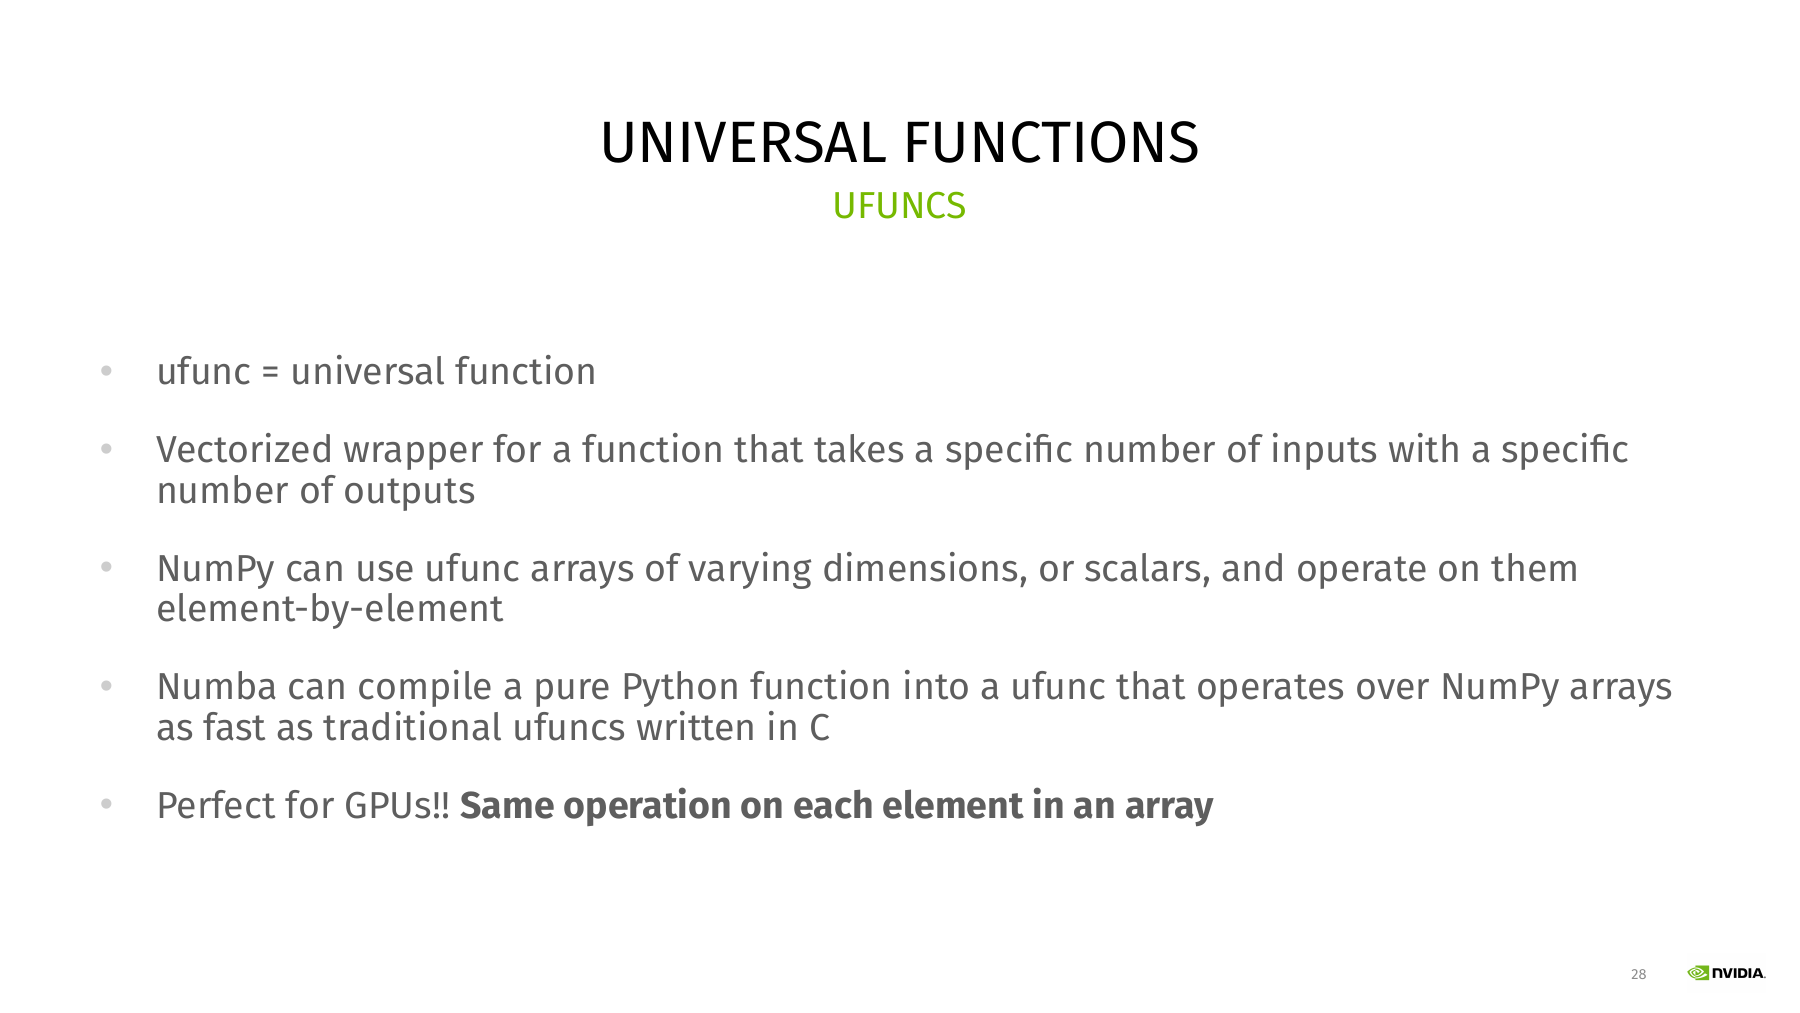

# Universal FUnctions
UFUNCS
ufunc = universal function
Vectorized wrapper for a function that takes a specific number of inputs with a specific number of outputs
NumPy can use ufunc arrays of varying dimensions, or scalars, and operate on them element-by-element
Numba can compile a pure Python function into a ufunc that operates over NumPy arrays as fast as traditional ufuncs written in C
Perfect for GPUs!! Same operation on each element in an array

https://docs.scipy.org/doc/numpy-1.15.1/reference/ufuncs.html